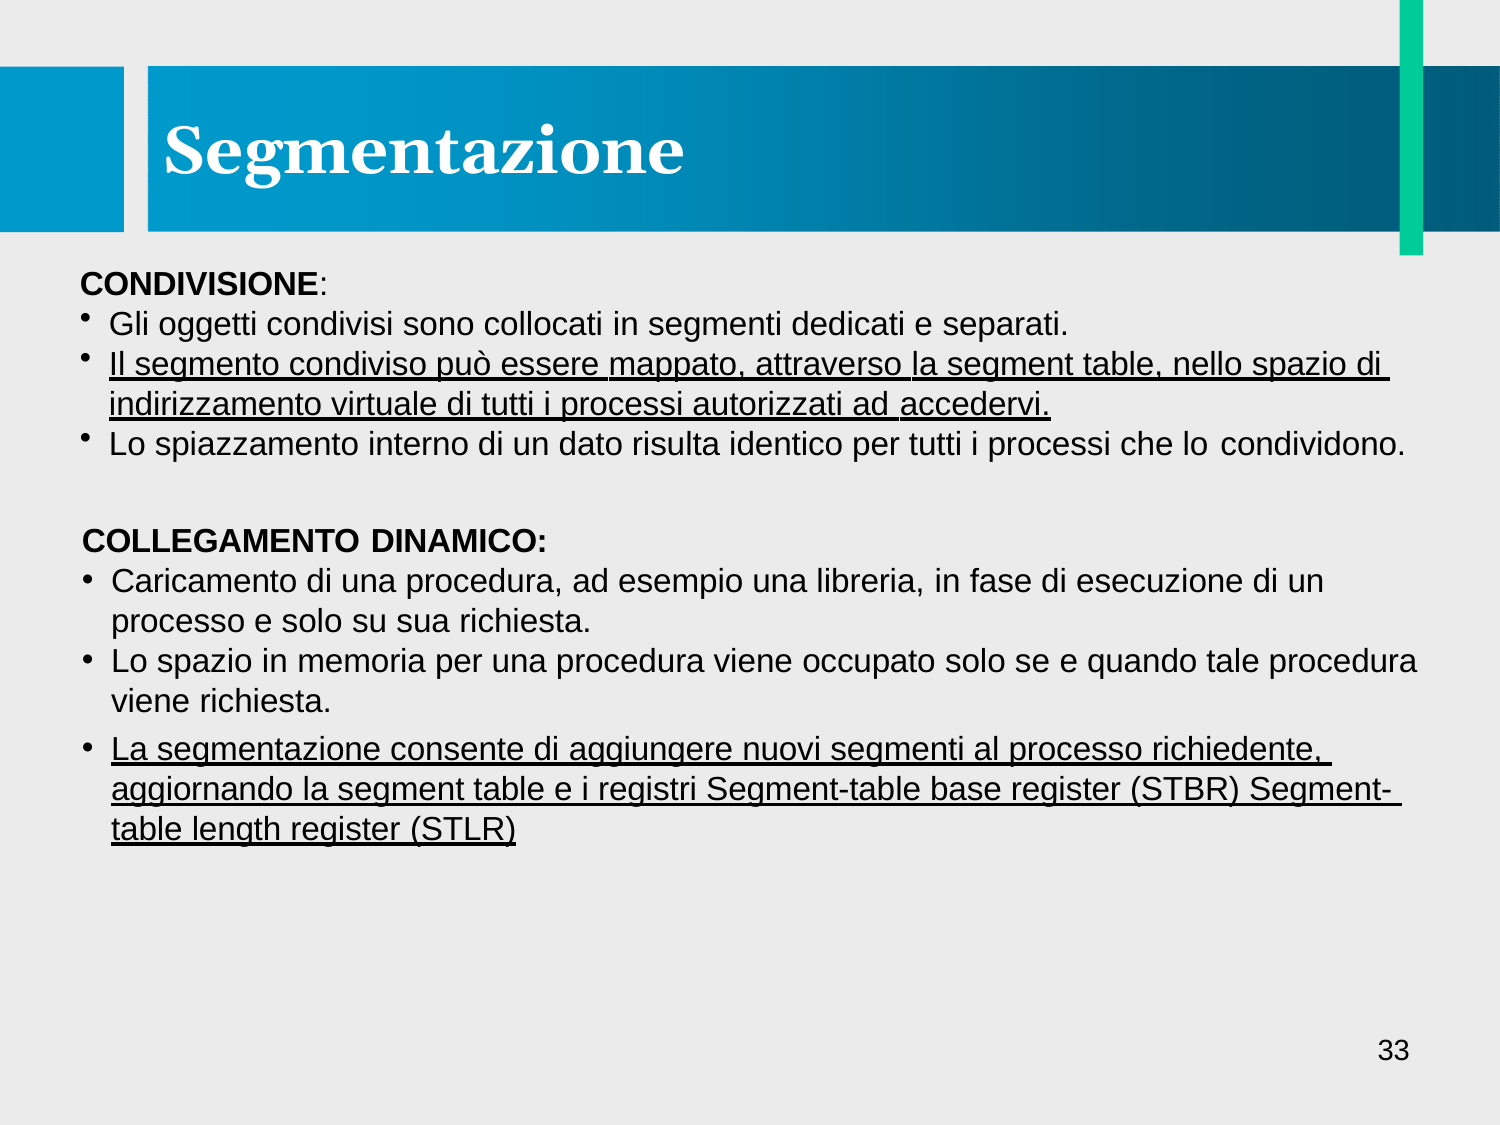

# Segmentazione

CONDIVISIONE:
Gli oggetti condivisi sono collocati in segmenti dedicati e separati.
Il segmento condiviso può essere mappato, attraverso la segment table, nello spazio di  indirizzamento virtuale di tutti i processi autorizzati ad accedervi.
Lo spiazzamento interno di un dato risulta identico per tutti i processi che lo condividono.

COLLEGAMENTO DINAMICO:
Caricamento di una procedura, ad esempio una libreria, in fase di esecuzione di un  processo e solo su sua richiesta.
Lo spazio in memoria per una procedura viene occupato solo se e quando tale procedura  viene richiesta.
La segmentazione consente di aggiungere nuovi segmenti al processo richiedente,  aggiornando la segment table e i registri Segment-table base register (STBR) Segment-  table length register (STLR)
33